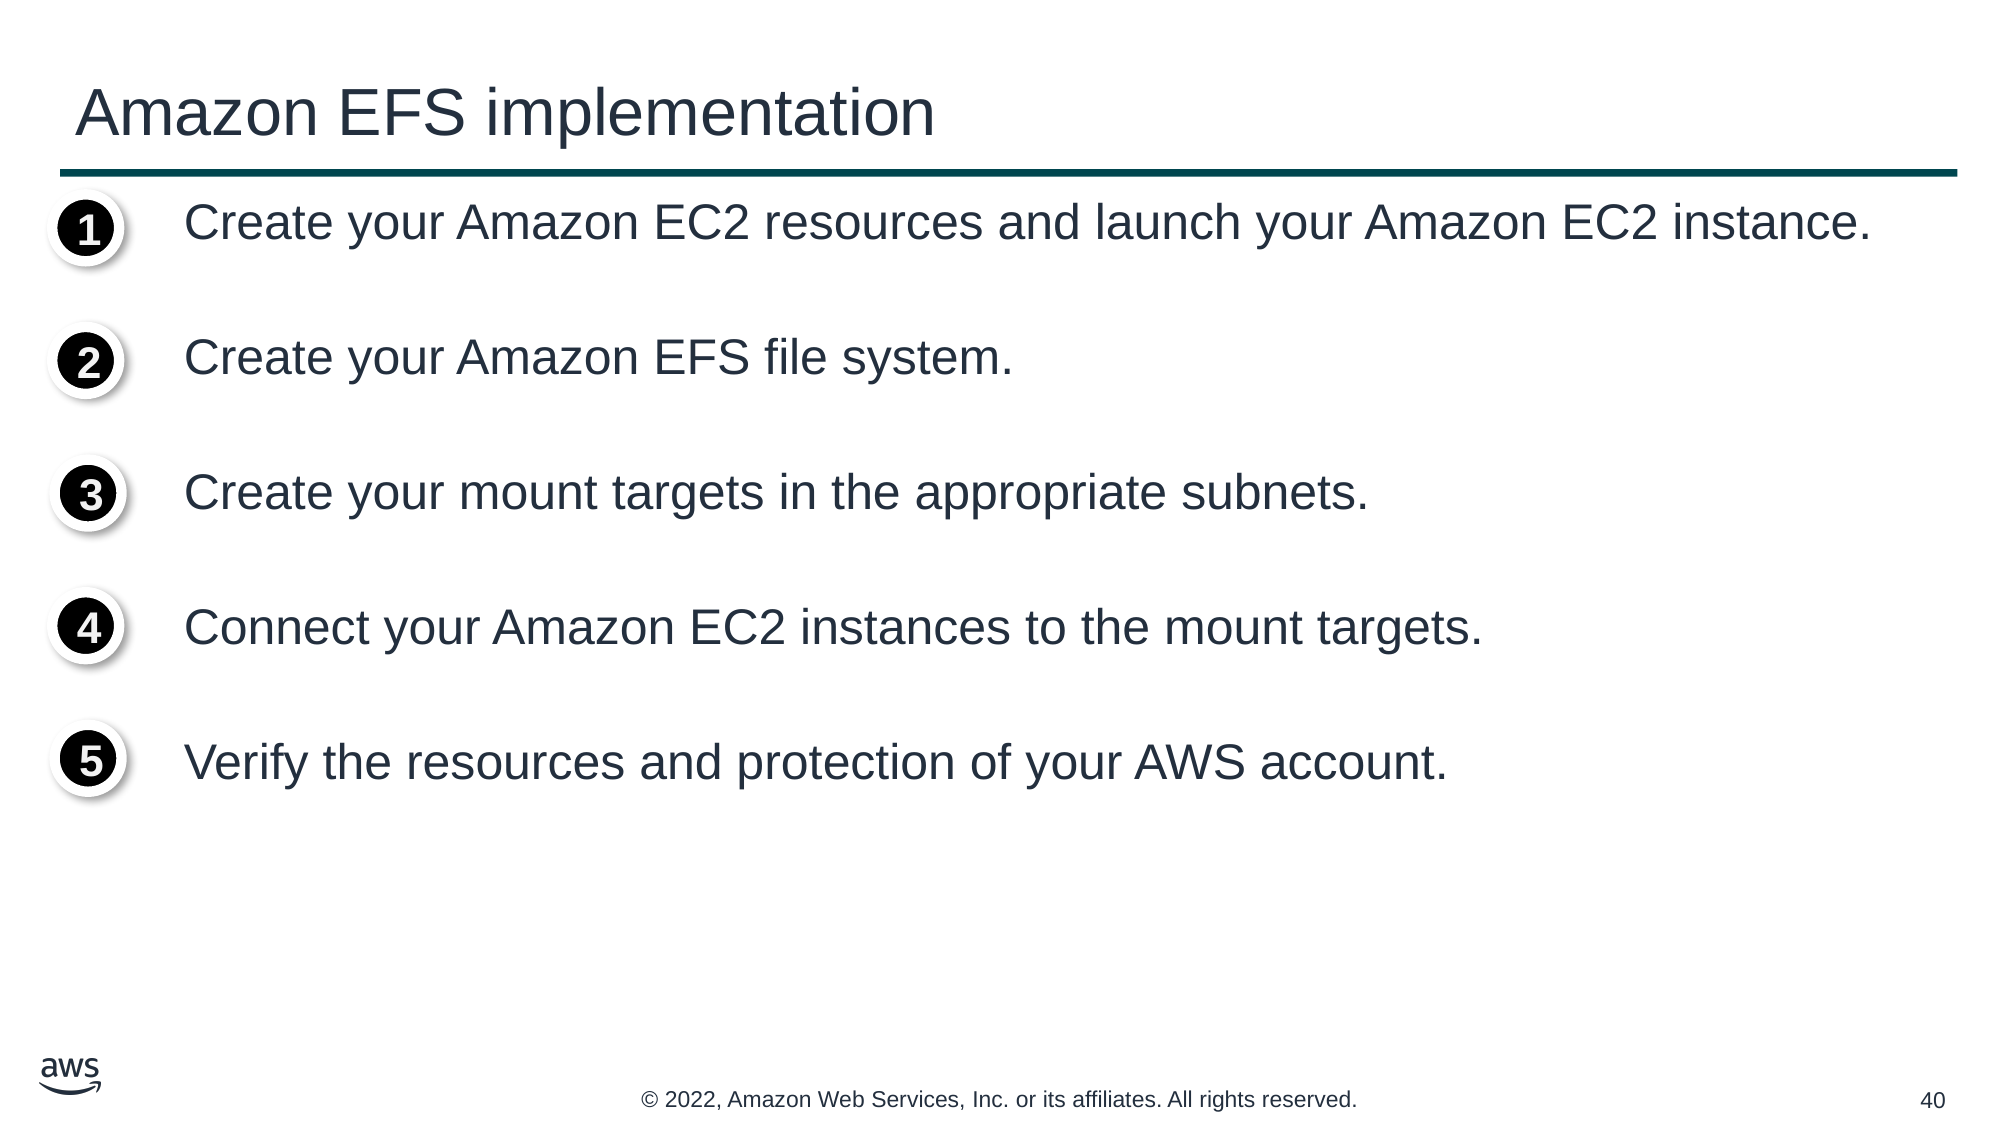

# Amazon EFS implementation
Create your Amazon EC2 resources and launch your Amazon EC2 instance.
Create your Amazon EFS file system.
Create your mount targets in the appropriate subnets.
Connect your Amazon EC2 instances to the mount targets.
Verify the resources and protection of your AWS account.
1
2
3
4
5
40